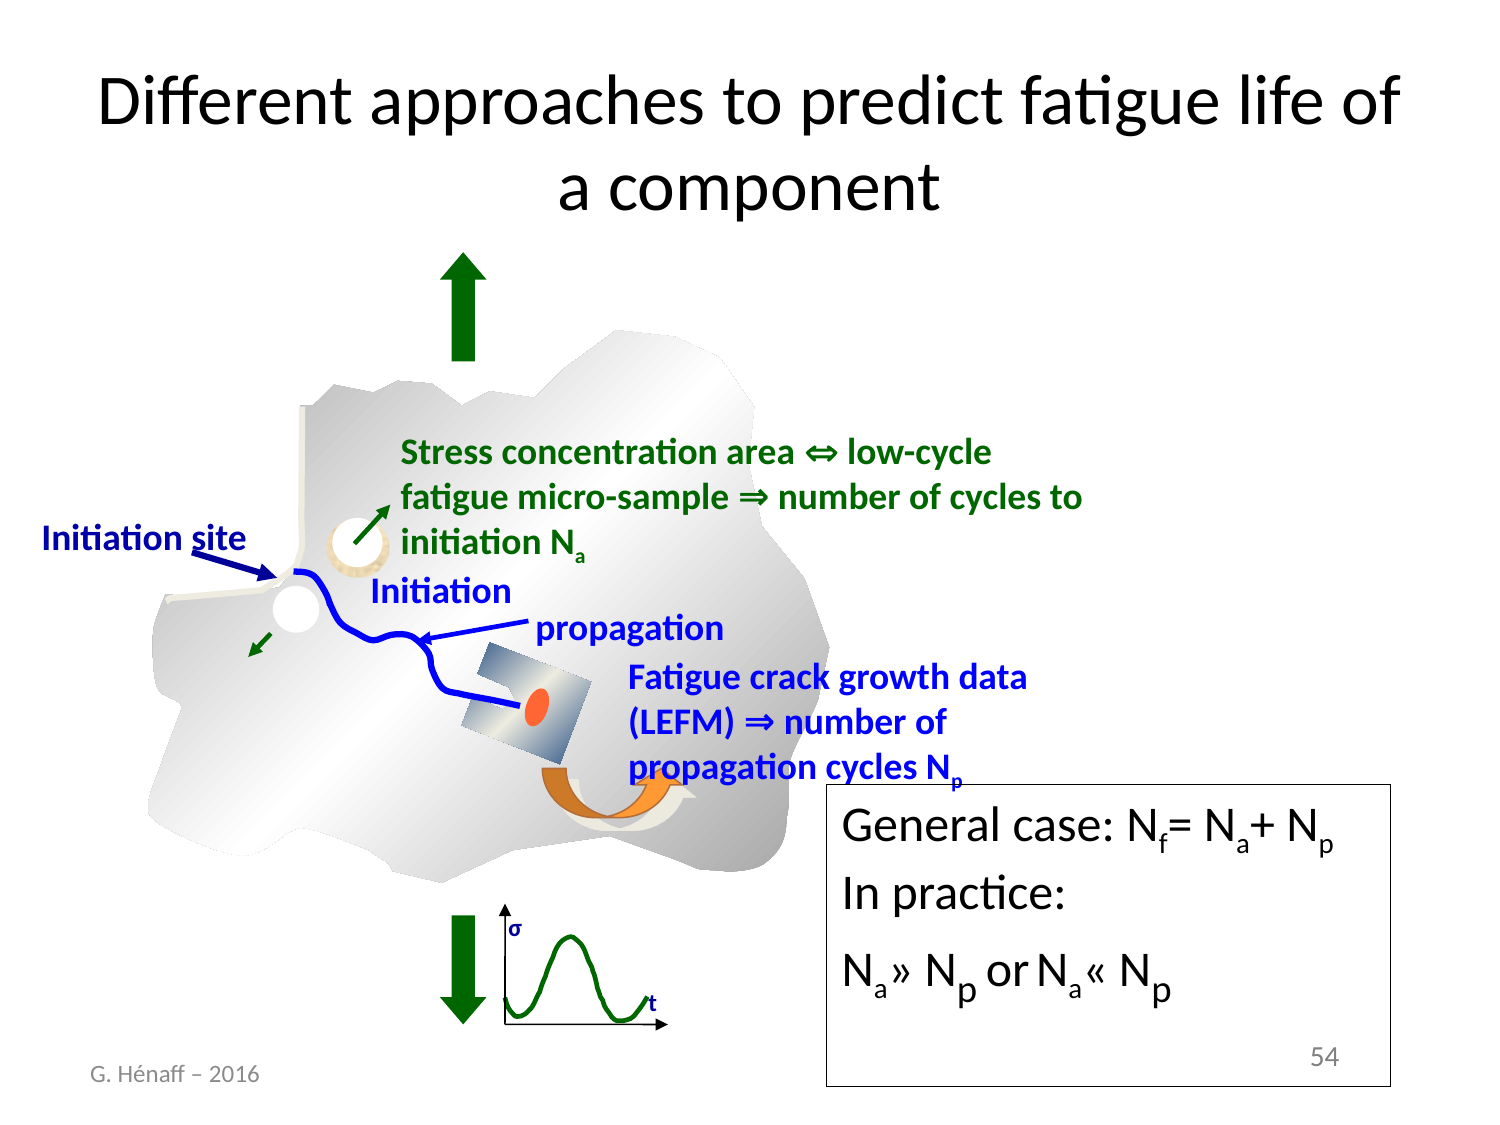

# Different approaches to predict fatigue life of a component

σ

t

Stress concentration area ⇔ low-cycle fatigue micro-sample ⇒ number of cycles to initiation Na

Initiation site

Initiation

propagation

Fatigue crack growth data (LEFM) ⇒ number of propagation cycles Np

General case: Nf= Na+ Np
In practice:
Na» Np or Na« Np

G. Hénaff – 2016